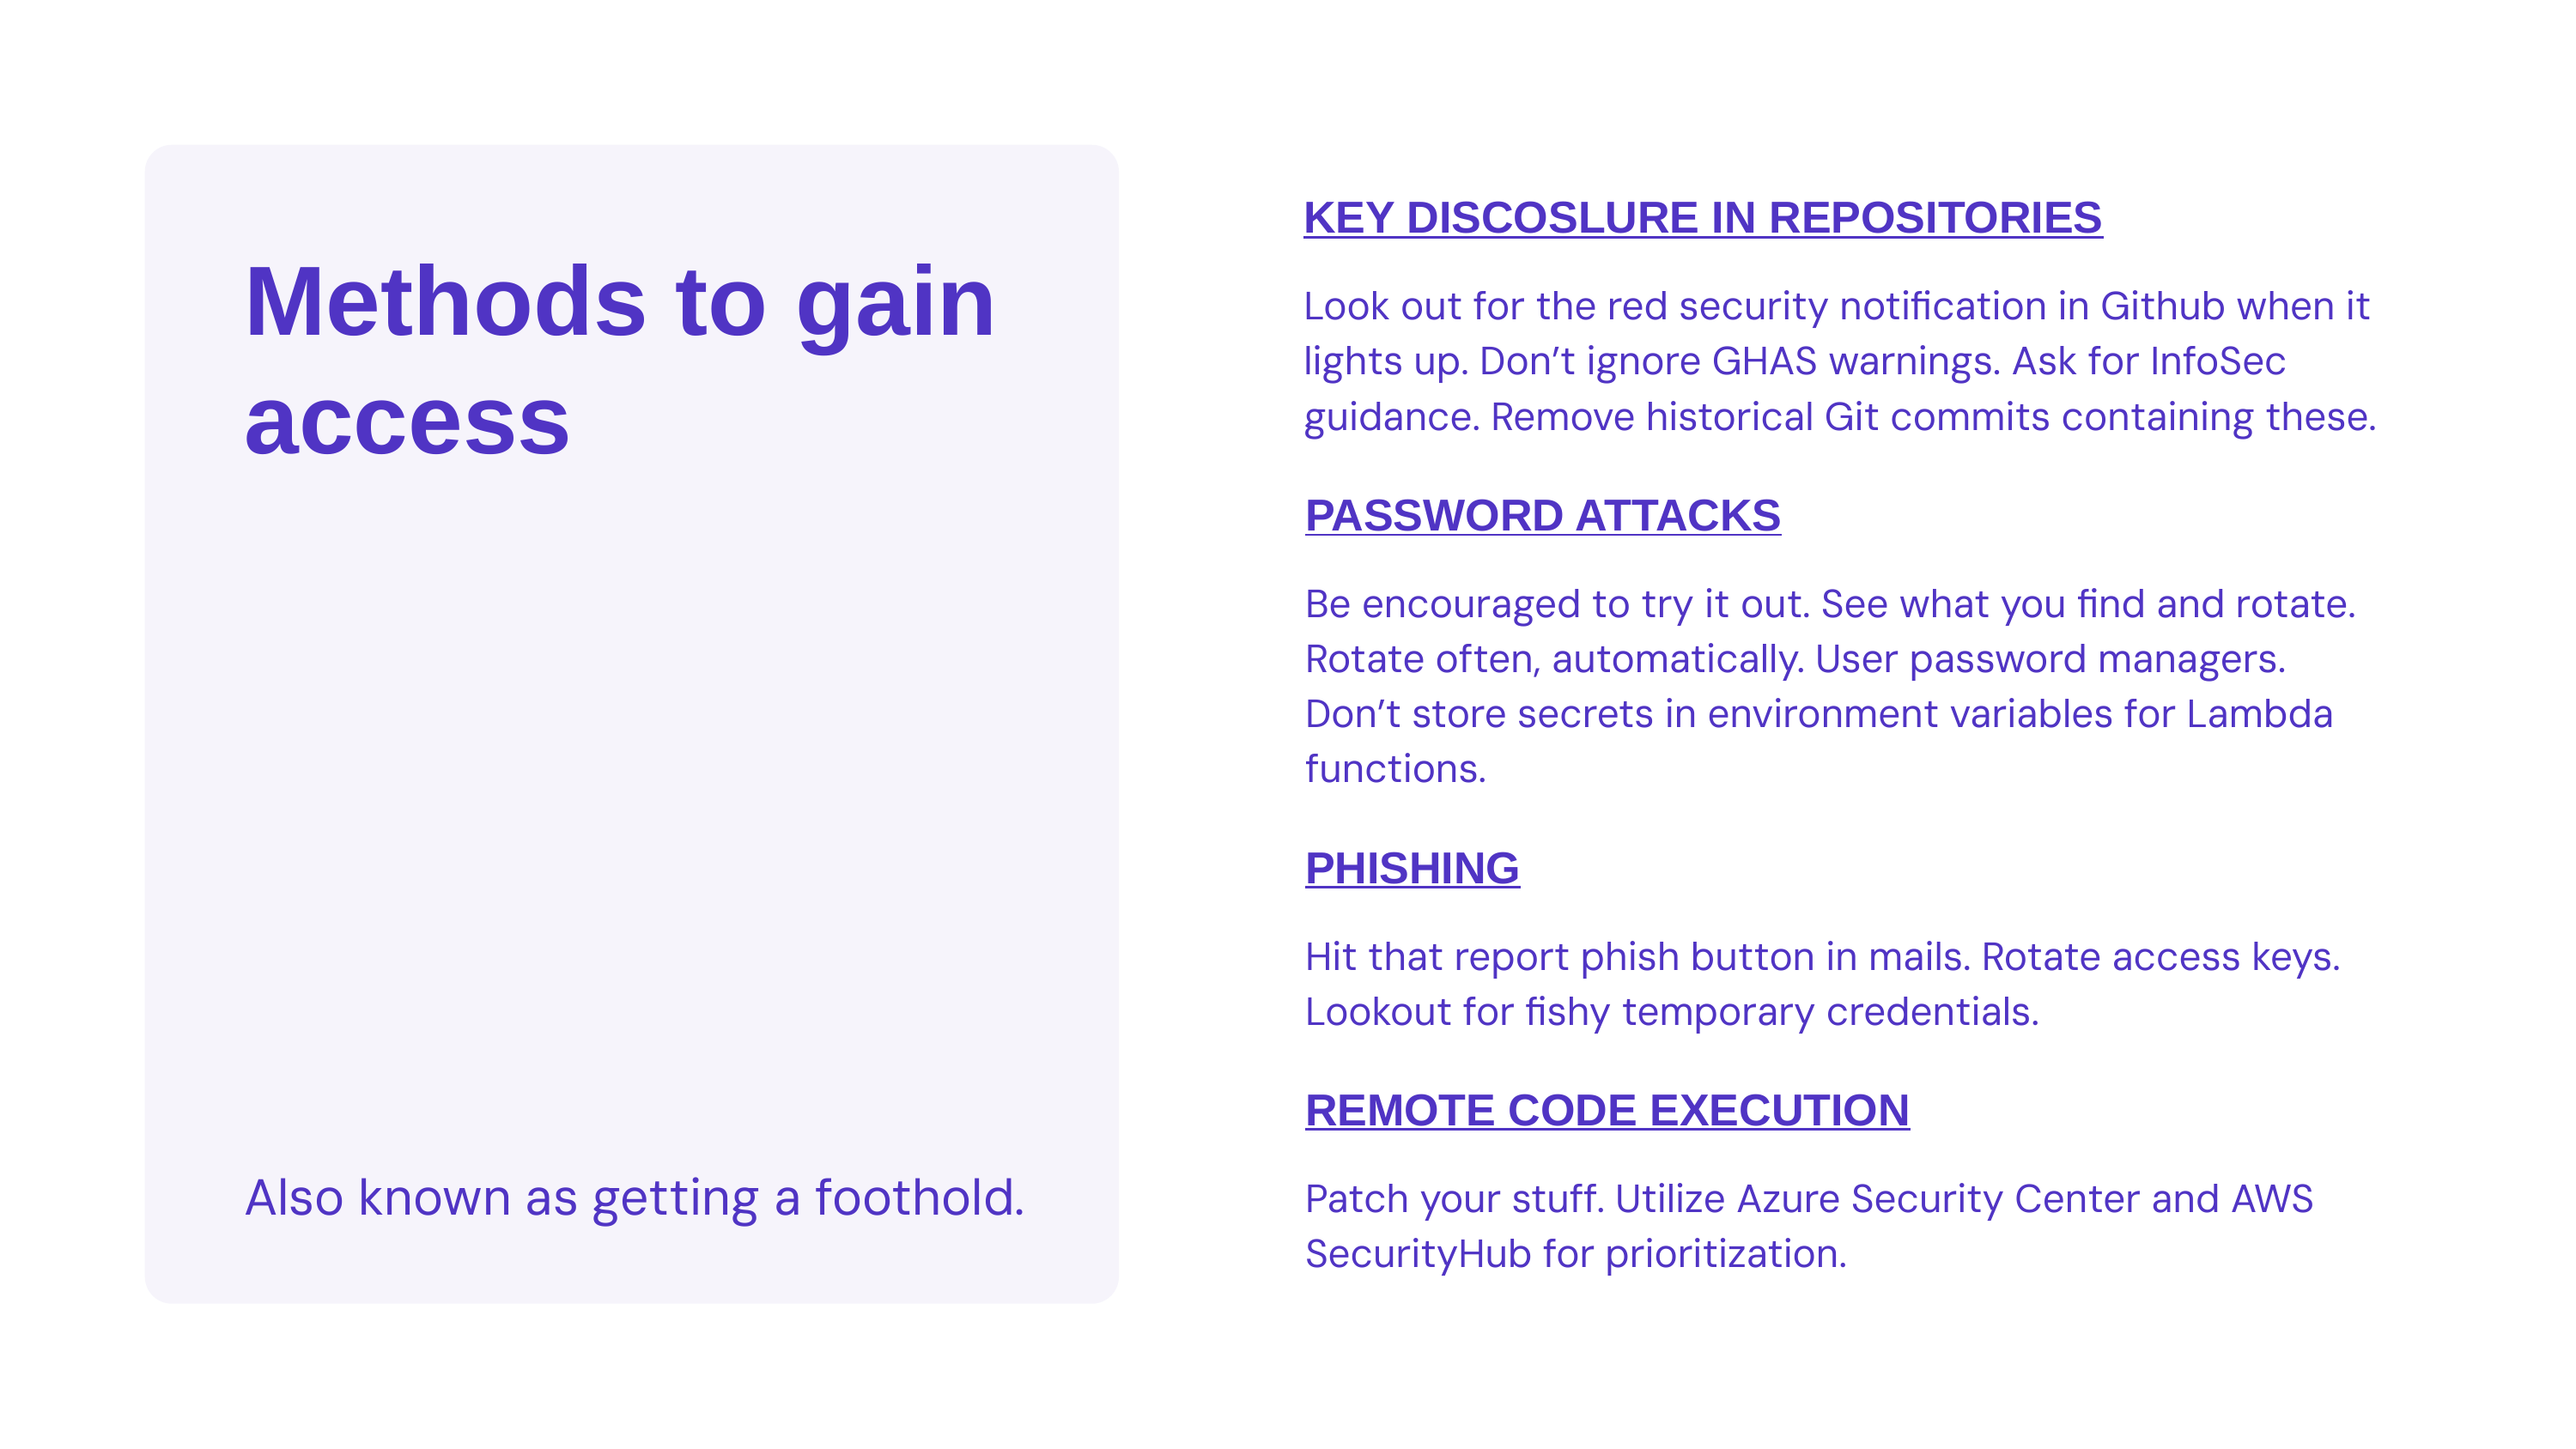

KEY DISCOSLURE IN REPOSITORIES
Look out for the red security notification in Github when it lights up. Don’t ignore GHAS warnings. Ask for InfoSec guidance. Remove historical Git commits containing these.
Methods to gain access
PASSWORD ATTACKS
Be encouraged to try it out. See what you find and rotate. Rotate often, automatically. User password managers. Don’t store secrets in environment variables for Lambda functions.
PHISHING
Hit that report phish button in mails. Rotate access keys. Lookout for fishy temporary credentials.
REMOTE CODE EXECUTION
Patch your stuff. Utilize Azure Security Center and AWS SecurityHub for prioritization.
Also known as getting a foothold.